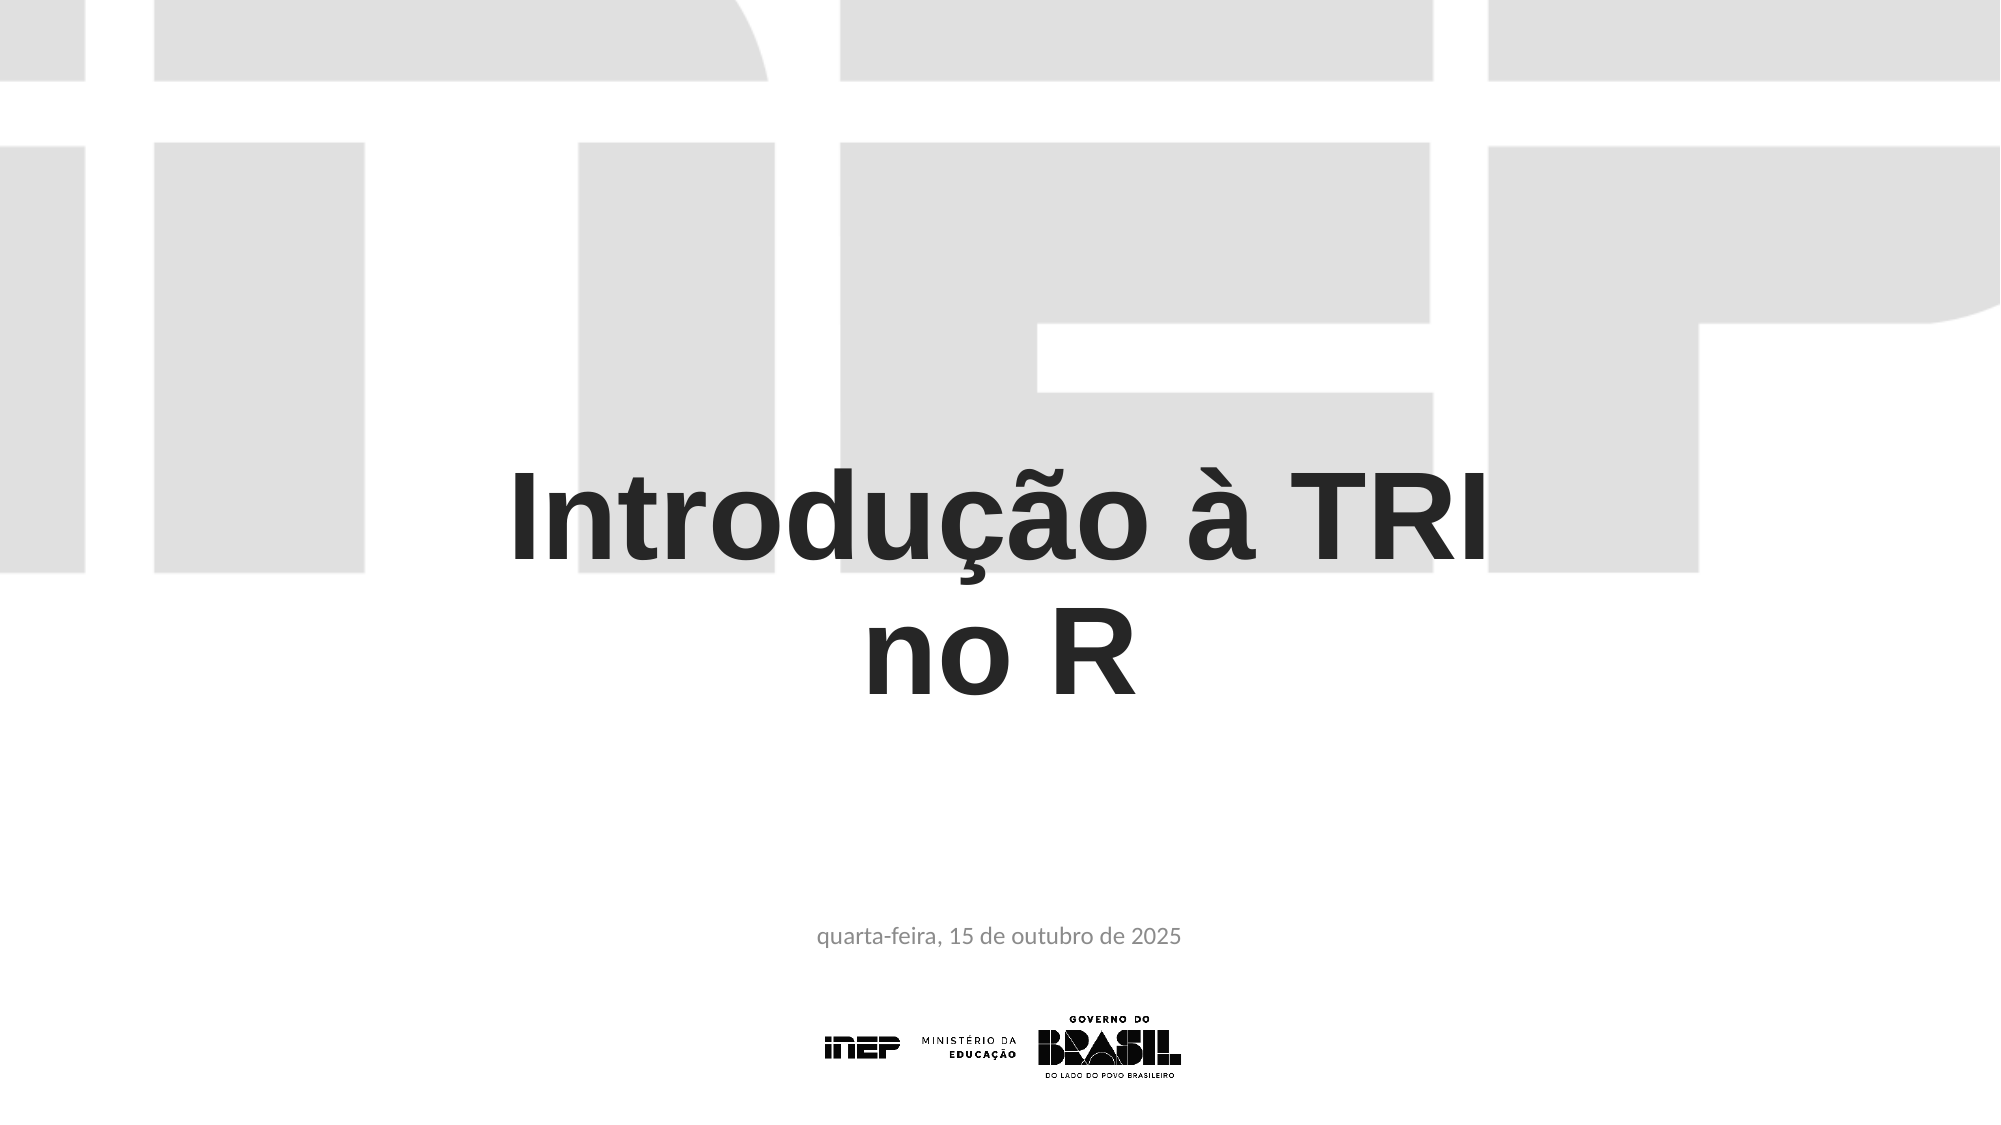

# Introdução à TRI no R

quarta-feira, 15 de outubro de 2025